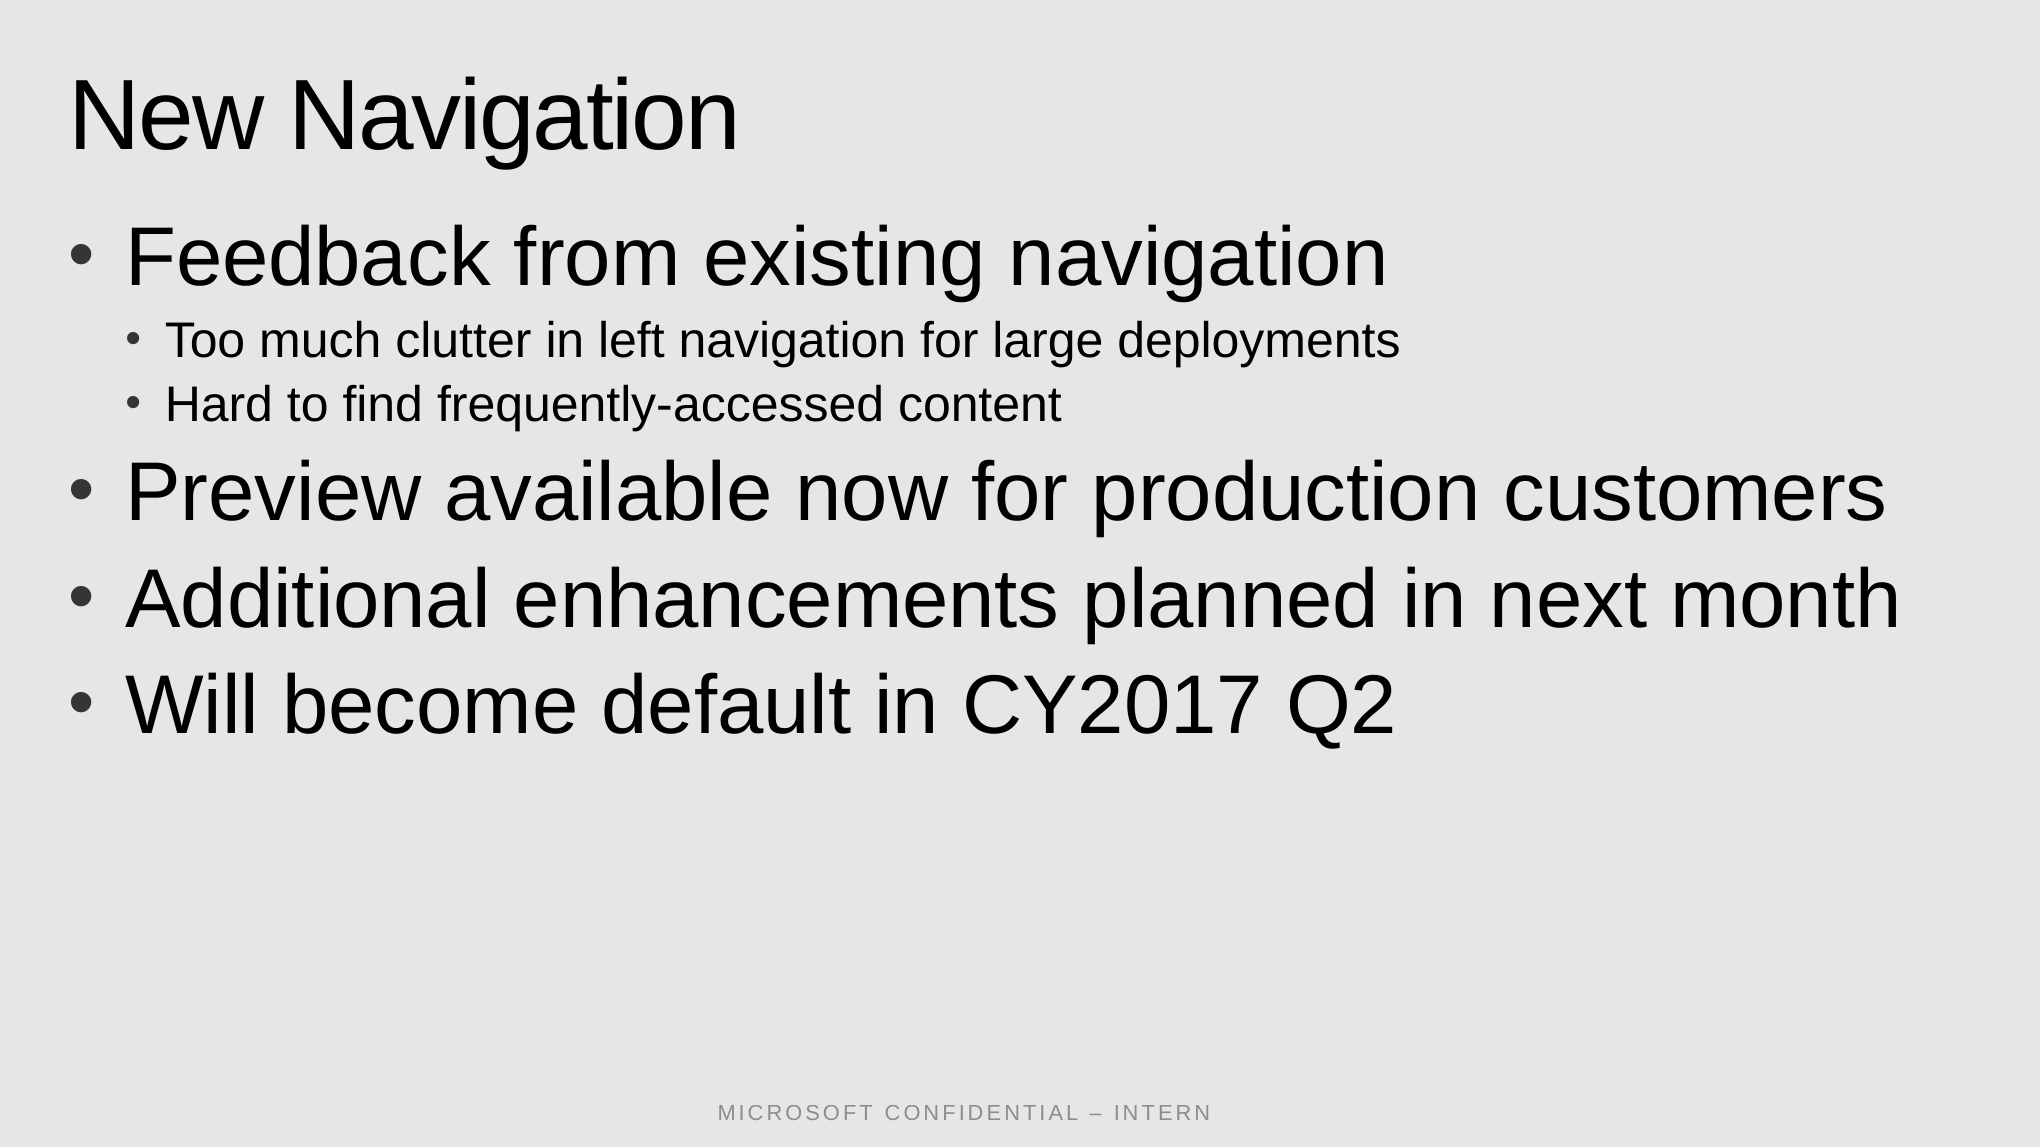

# New Navigation
Feedback from existing navigation
Too much clutter in left navigation for large deployments
Hard to find frequently-accessed content
Preview available now for production customers
Additional enhancements planned in next month
Will become default in CY2017 Q2